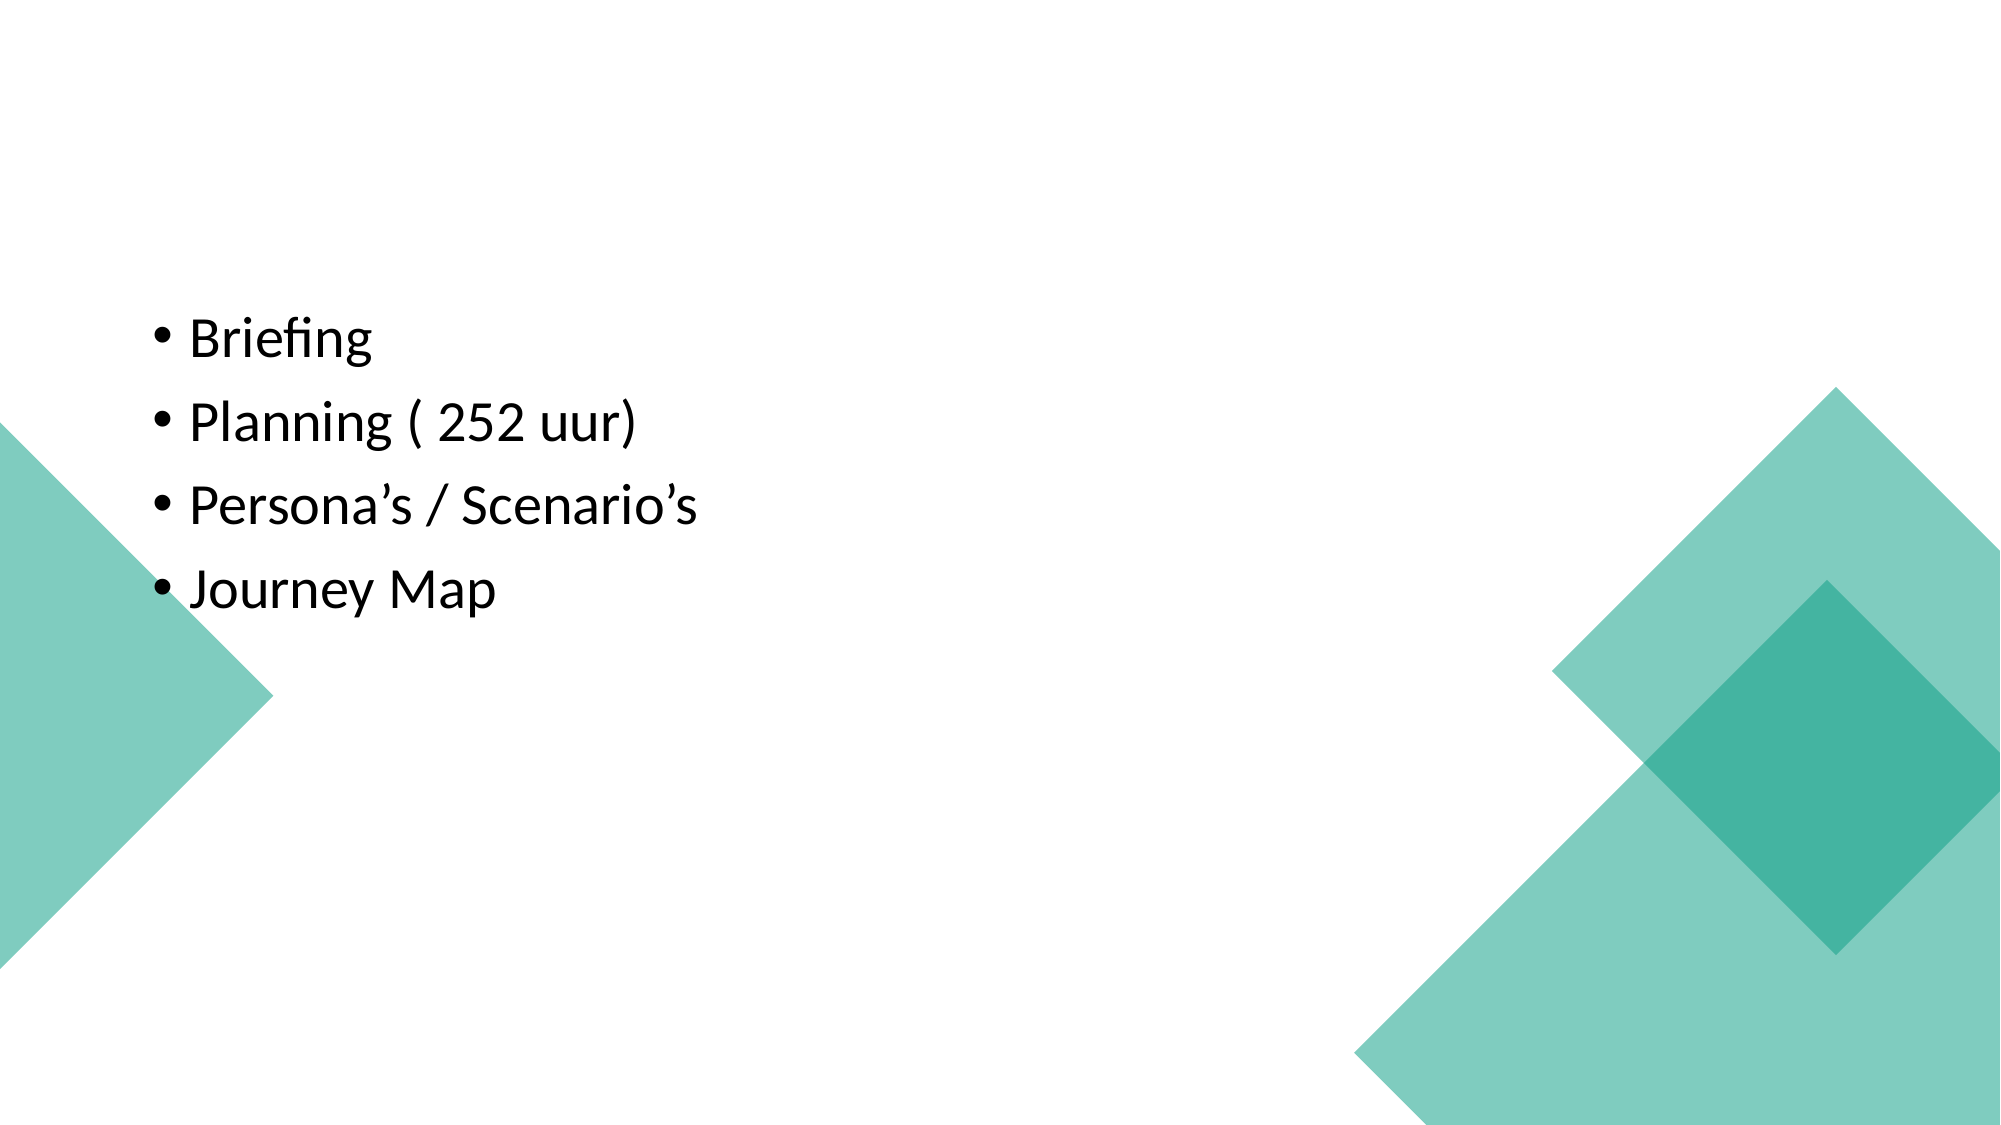

#
Briefing
Planning ( 252 uur)
Persona’s / Scenario’s
Journey Map